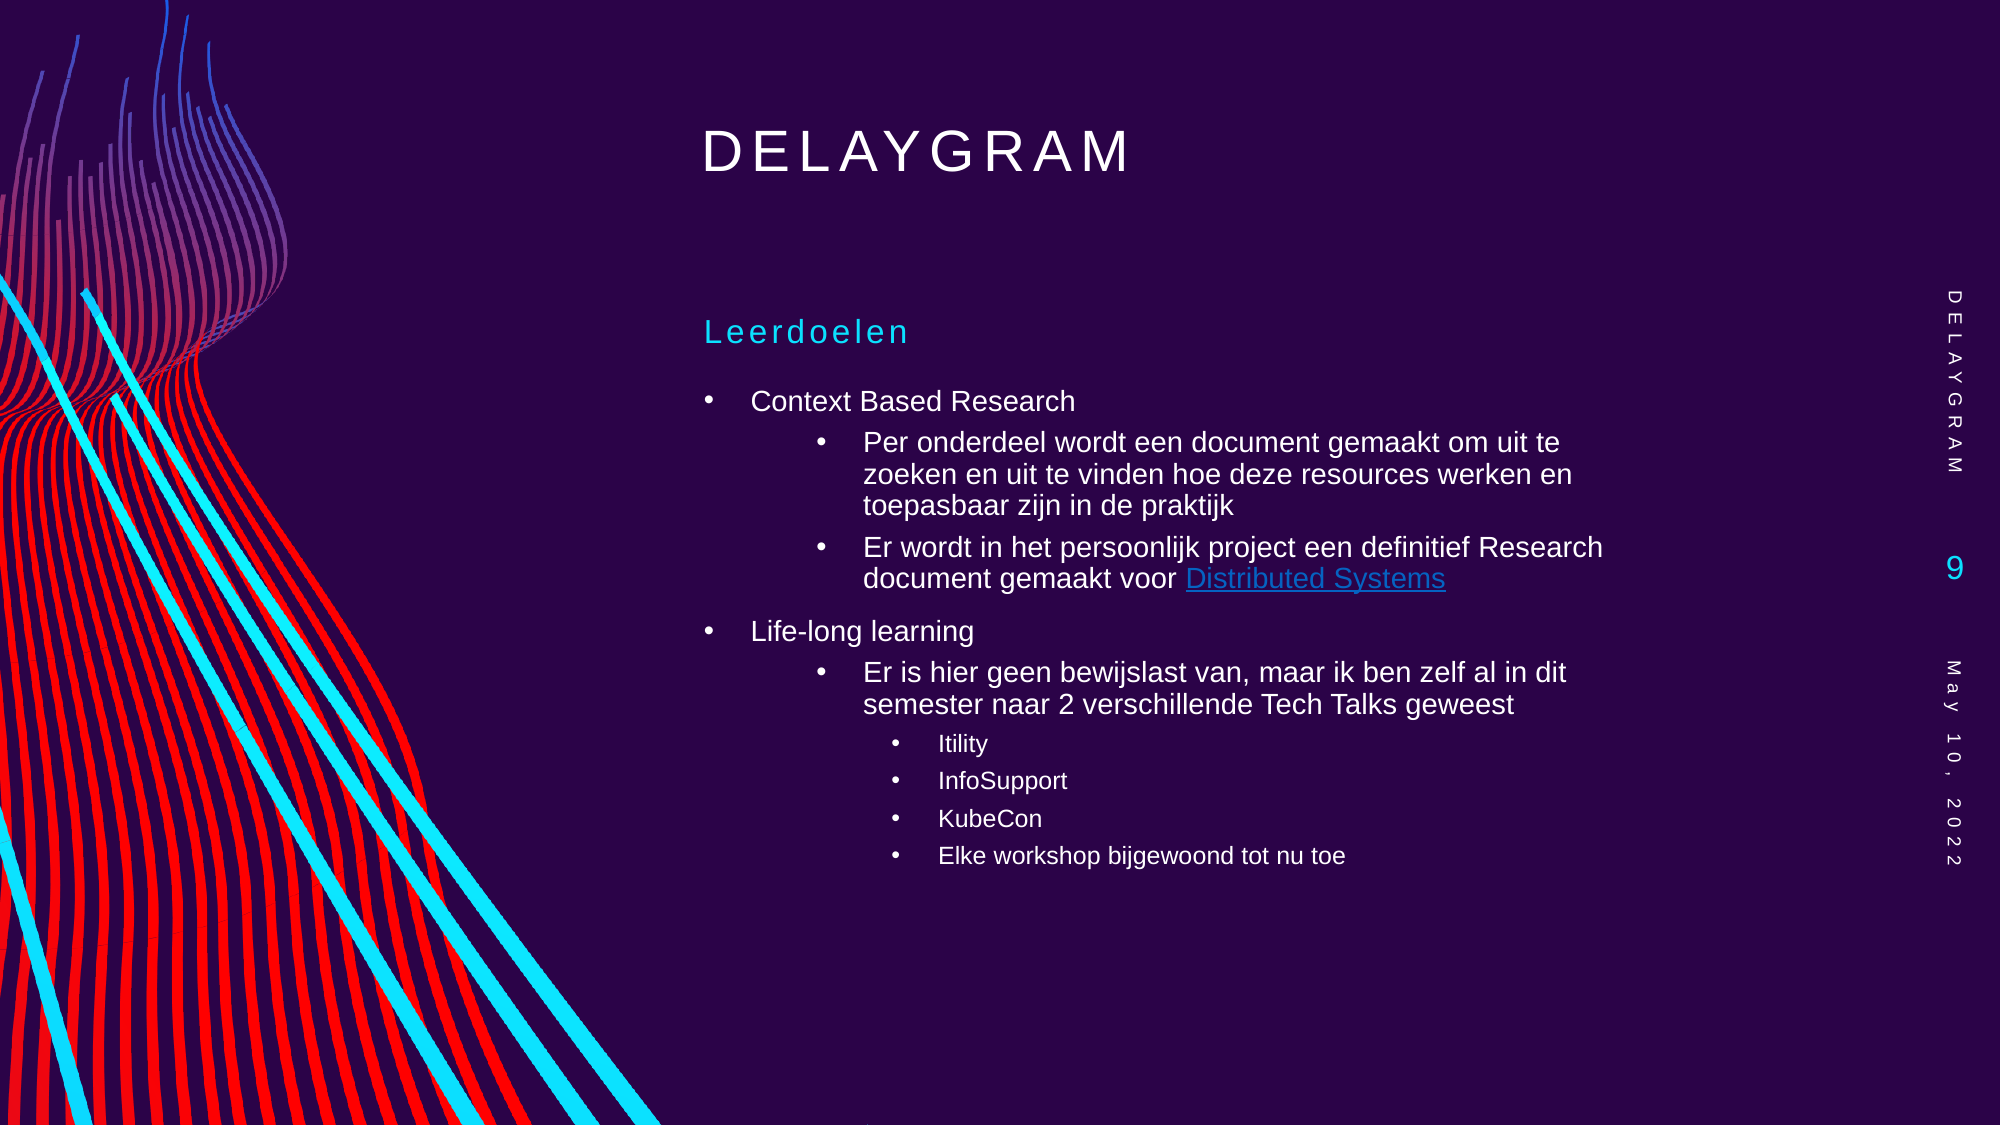

# Delaygram
DELAYGRAM
Leerdoelen
Context Based Research
Per onderdeel wordt een document gemaakt om uit te zoeken en uit te vinden hoe deze resources werken en toepasbaar zijn in de praktijk
Er wordt in het persoonlijk project een definitief Research document gemaakt voor Distributed Systems
Life-long learning
Er is hier geen bewijslast van, maar ik ben zelf al in dit semester naar 2 verschillende Tech Talks geweest
Itility
InfoSupport
KubeCon
Elke workshop bijgewoond tot nu toe

9
May 10, 2022